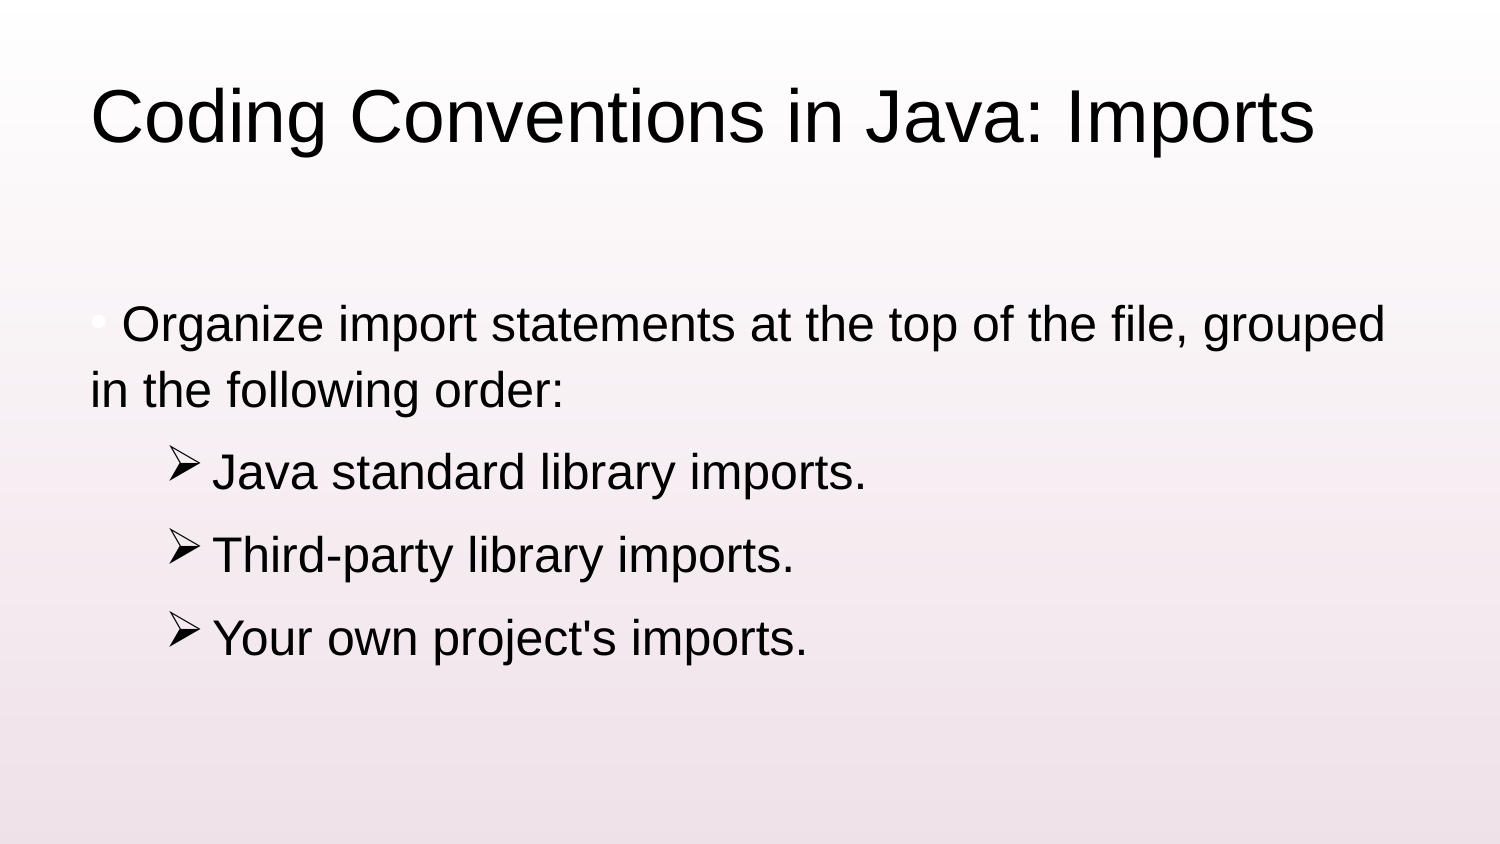

# Coding Conventions in Java: Imports
 Organize import statements at the top of the file, grouped in the following order:
Java standard library imports.
Third-party library imports.
Your own project's imports.